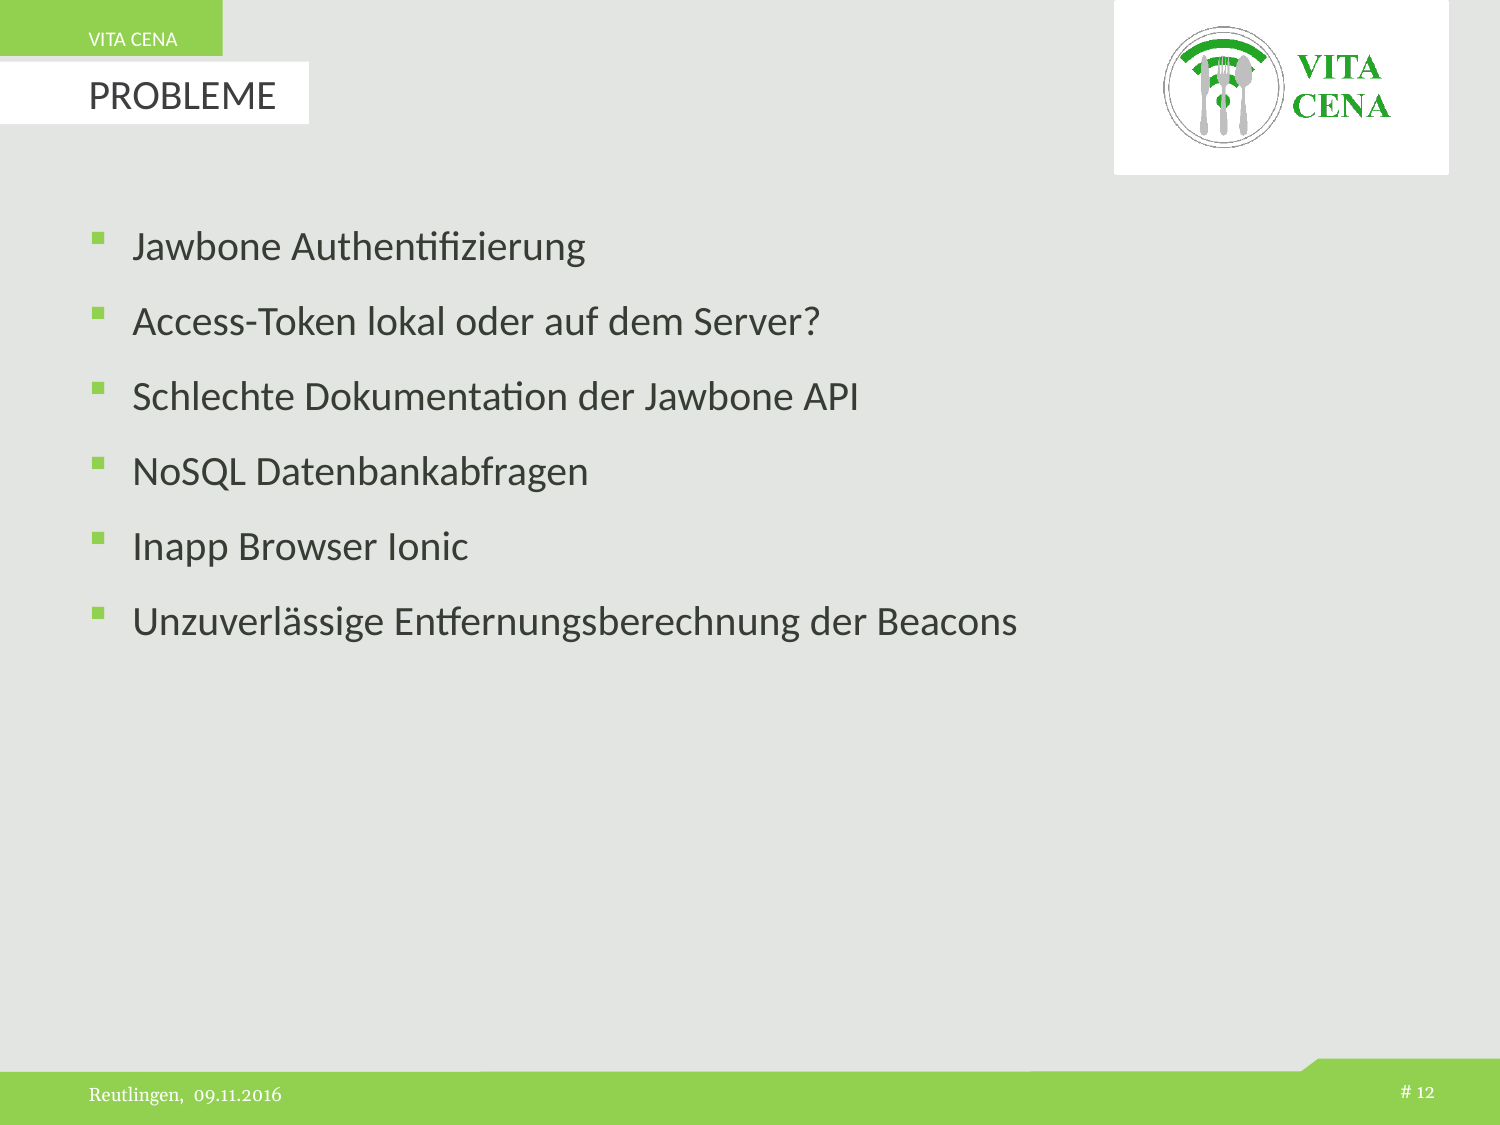

Vita Cena
# Probleme
Jawbone Authentifizierung
Access-Token lokal oder auf dem Server?
Schlechte Dokumentation der Jawbone API
NoSQL Datenbankabfragen
Inapp Browser Ionic
Unzuverlässige Entfernungsberechnung der Beacons
# 12
Reutlingen,  09.11.2016